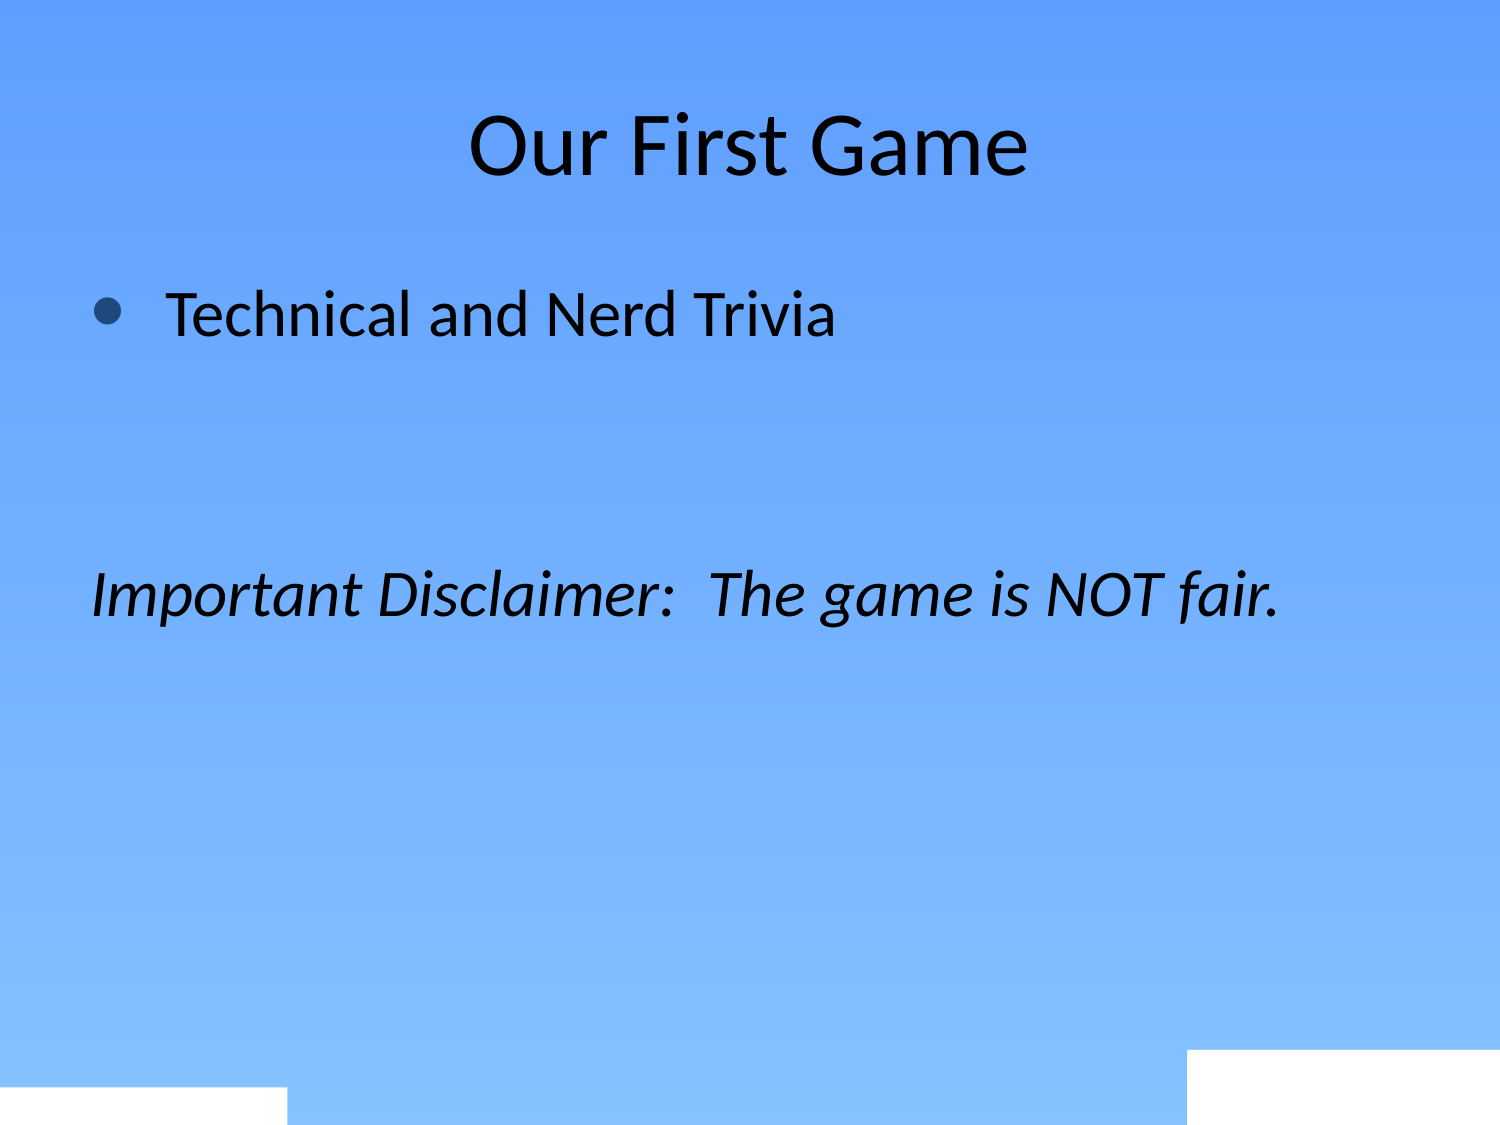

# Our First Game
Technical and Nerd Trivia

Important Disclaimer:  The game is NOT fair.